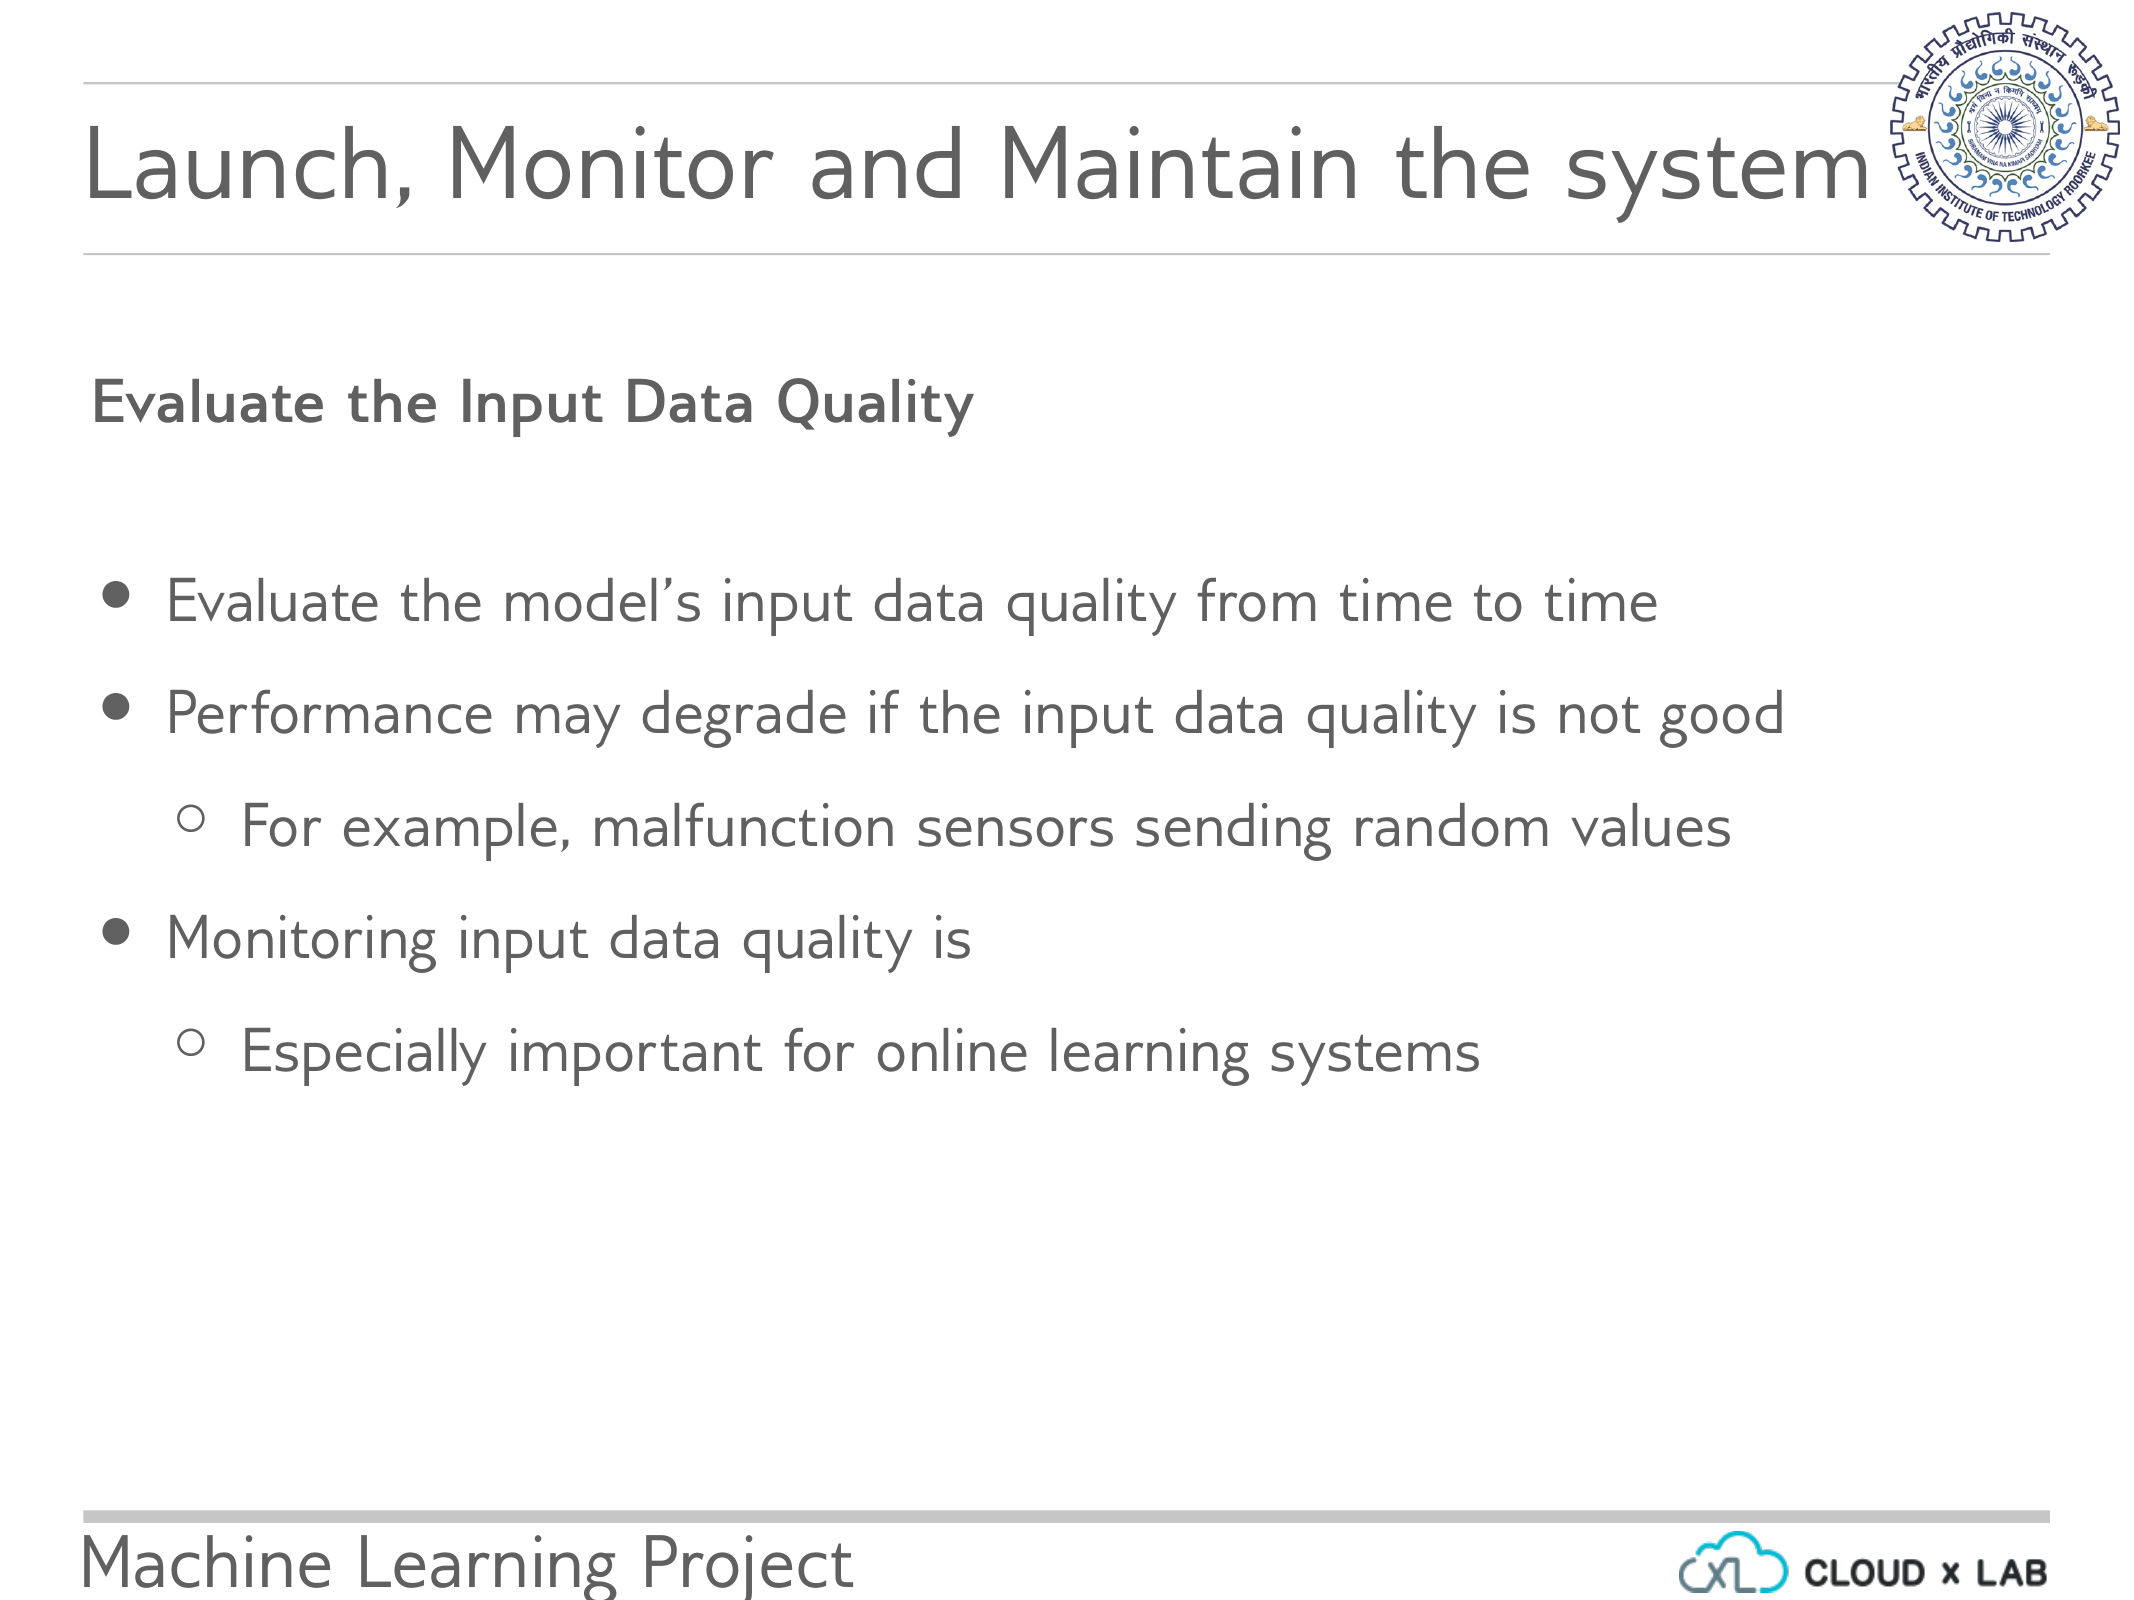

Launch, Monitor and Maintain the system
Evaluate the Input Data Quality

Evaluate the model’s input data quality from time to time
Performance may degrade if the input data quality is not good
For example, malfunction sensors sending random values
Monitoring input data quality is
Especially important for online learning systems